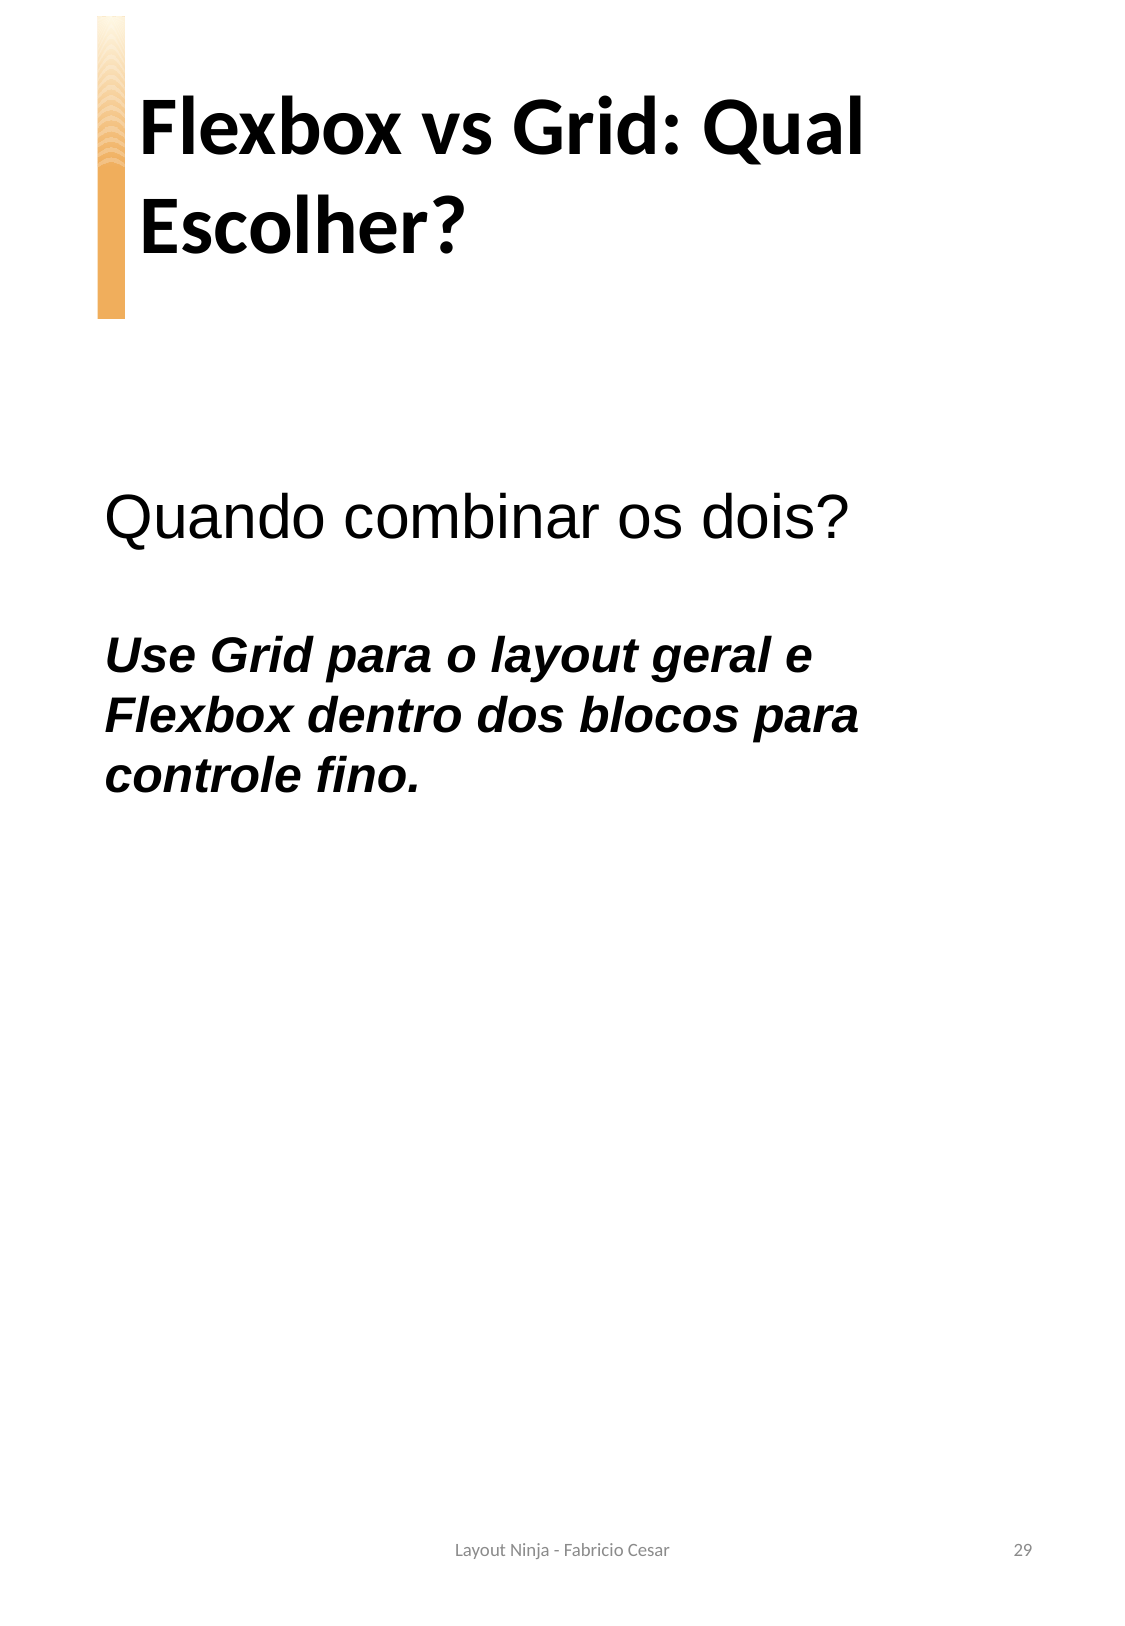

Flexbox vs Grid: Qual Escolher?
Quando combinar os dois?
Use Grid para o layout geral e Flexbox dentro dos blocos para controle fino.
Layout Ninja - Fabricio Cesar
29